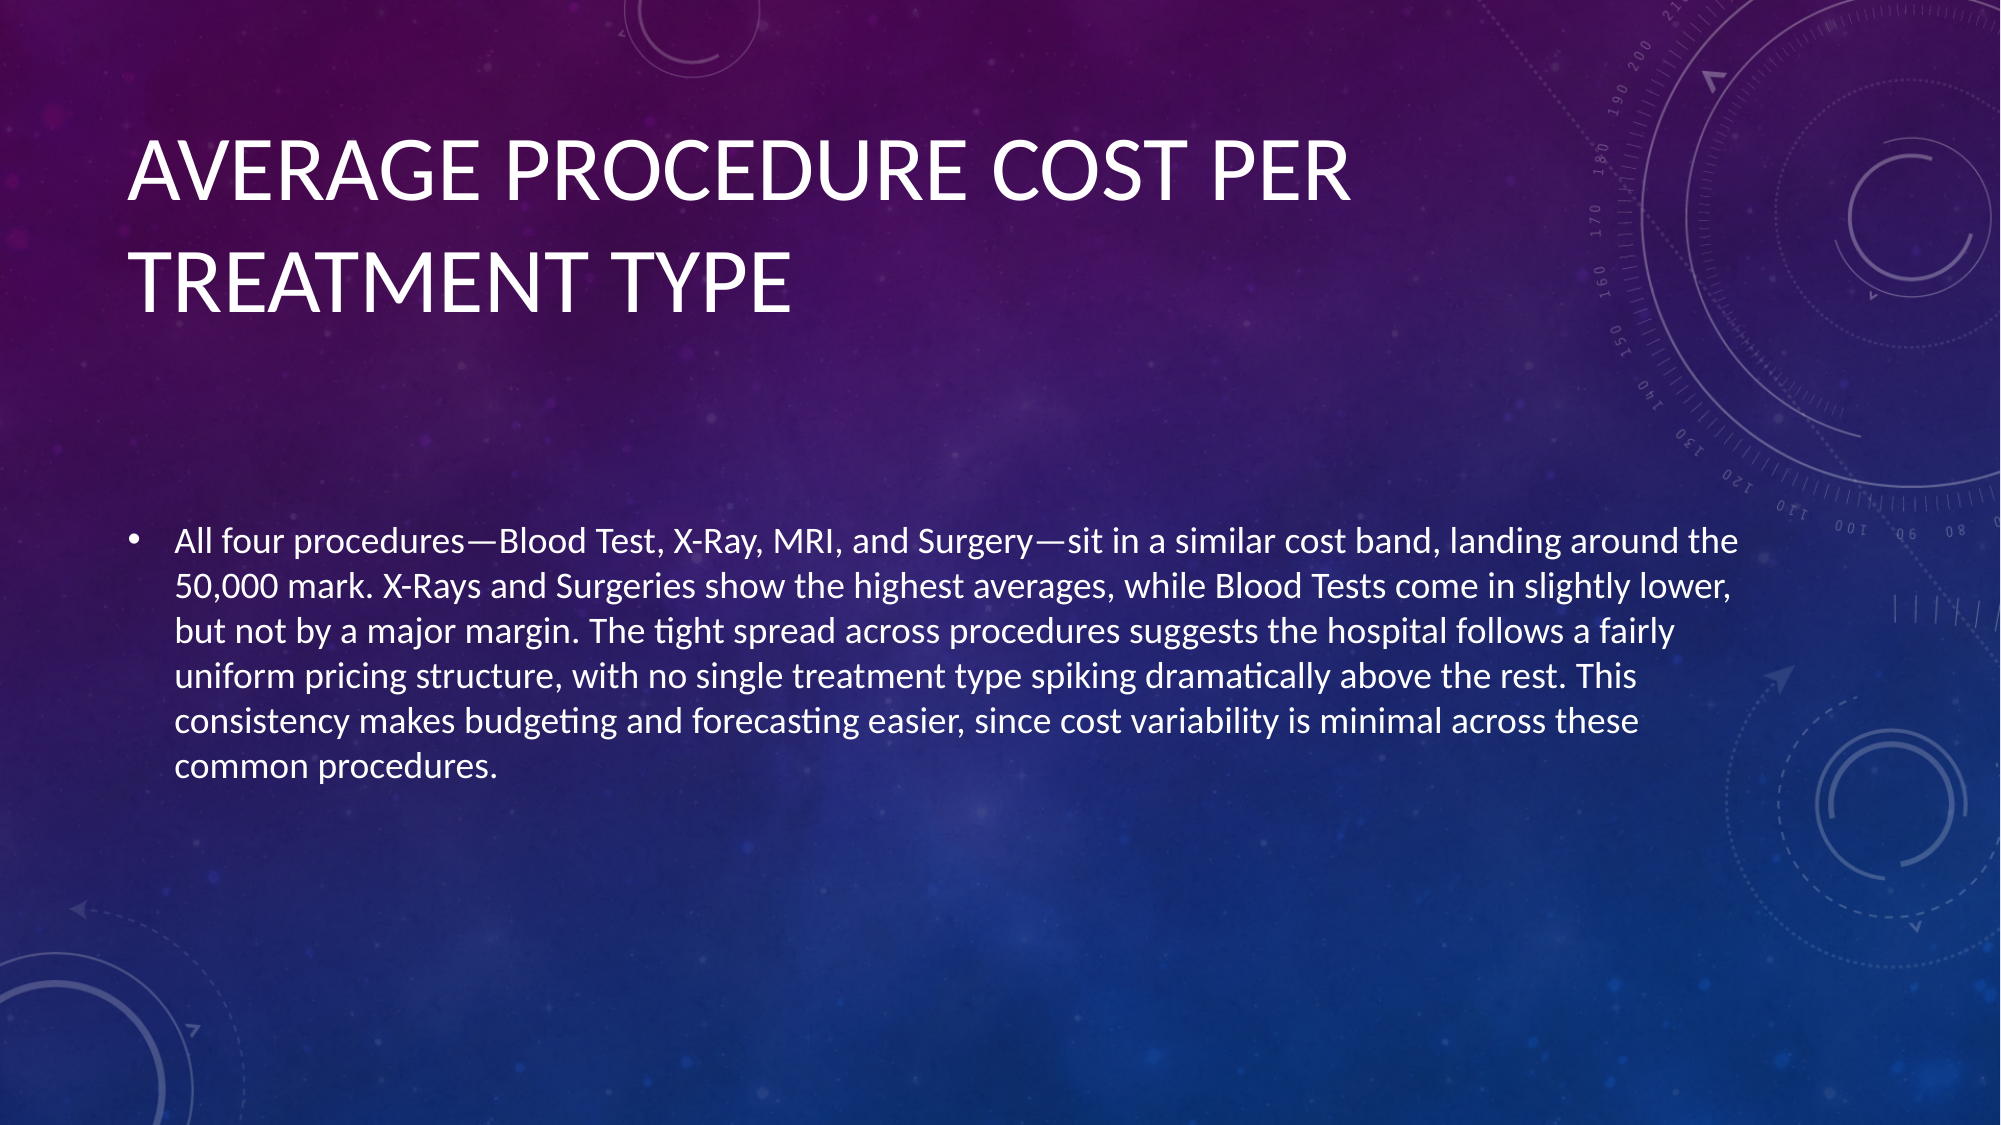

# Average Procedure Cost per Treatment Type
All four procedures—Blood Test, X-Ray, MRI, and Surgery—sit in a similar cost band, landing around the 50,000 mark. X-Rays and Surgeries show the highest averages, while Blood Tests come in slightly lower, but not by a major margin. The tight spread across procedures suggests the hospital follows a fairly uniform pricing structure, with no single treatment type spiking dramatically above the rest. This consistency makes budgeting and forecasting easier, since cost variability is minimal across these common procedures.